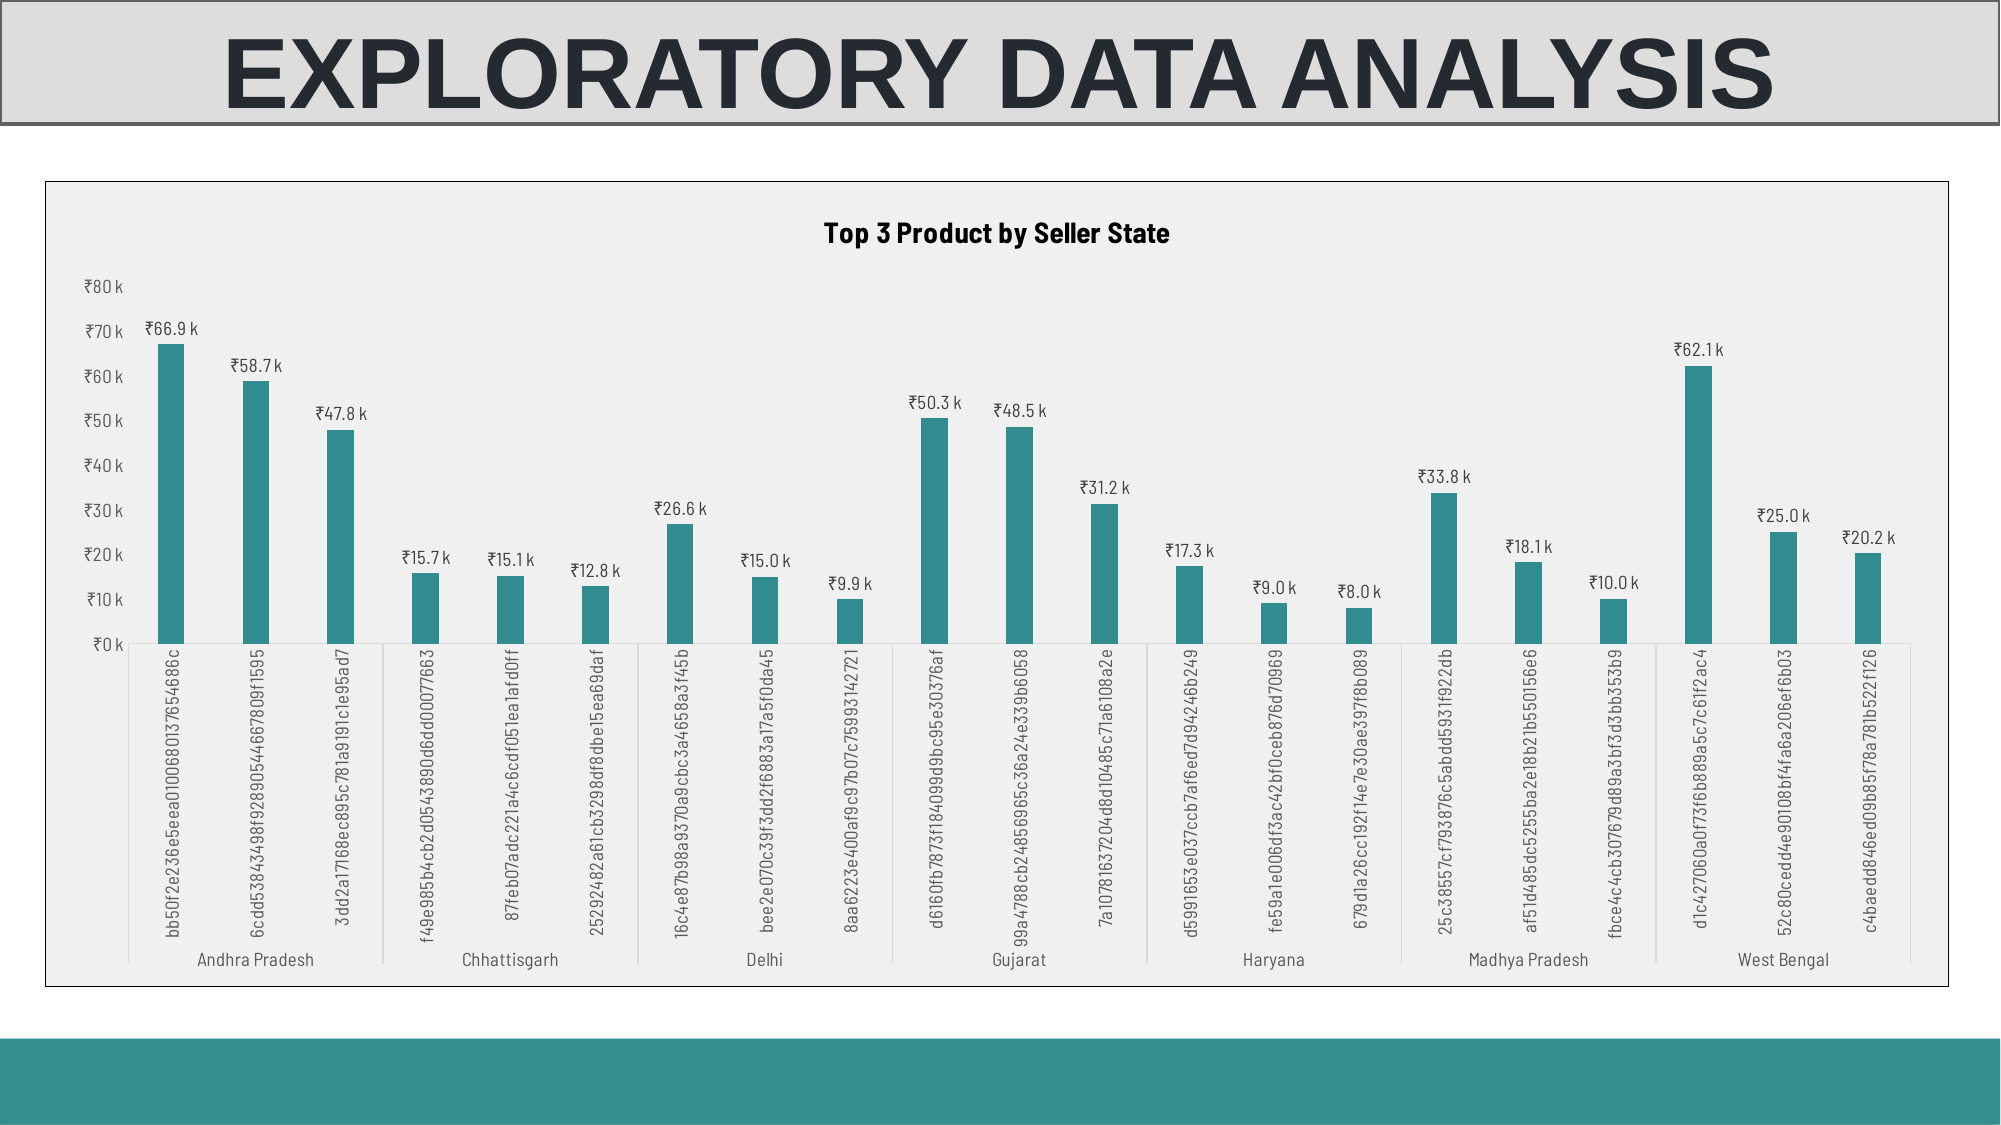

EXPLORATORY DATA ANALYSIS

### Chart: Top 3 Product by Seller State

| Category | Revenue |
|---|---|
| bb50f2e236e5eea0100680137654686c | 66908.0 |
| 6cdd53843498f92890544667809f1595 | 58704.0 |
| 3dd2a17168ec895c781a9191c1e95ad7 | 47813.0 |
| f49e985b4cb2d0543890d6dd00077663 | 15723.0 |
| 87feb07adc221a4c6cdf051ea1afd0ff | 15138.0 |
| 25292482a61cb3298df8dbe15ea69daf | 12827.0 |
| 16c4e87b98a9370a9cbc3a4658a3f45b | 26630.0 |
| bee2e070c39f3dd2f6883a17a5f0da45 | 14954.0 |
| 8aa6223e400af9c97b07c75993142721 | 9912.0 |
| d6160fb7873f184099d9bc95e30376af | 50326.0 |
| 99a4788cb24856965c36a24e339b6058 | 48491.0 |
| 7a10781637204d8d10485c71a6108a2e | 31240.0 |
| d5991653e037ccb7af6ed7d94246b249 | 17263.0 |
| fe59a1e006df3ac42bf0ceb876d70969 | 8958.0 |
| 679d1a26cc192f14e7e30ae397f8b089 | 8020.0 |
| 25c38557cf793876c5abdd5931f922db | 33776.0 |
| af51d485dc5255ba2e18b21b550156e6 | 18136.0 |
| fbce4c4cb307679d89a3bf3d3bb353b9 | 10027.0 |
| d1c427060a0f73f6b889a5c7c61f2ac4 | 62141.0 |
| 52c80cedd4e90108bf4fa6a206ef6b03 | 25005.0 |
| c4baedd846ed09b85f78a781b522f126 | 20185.0 |